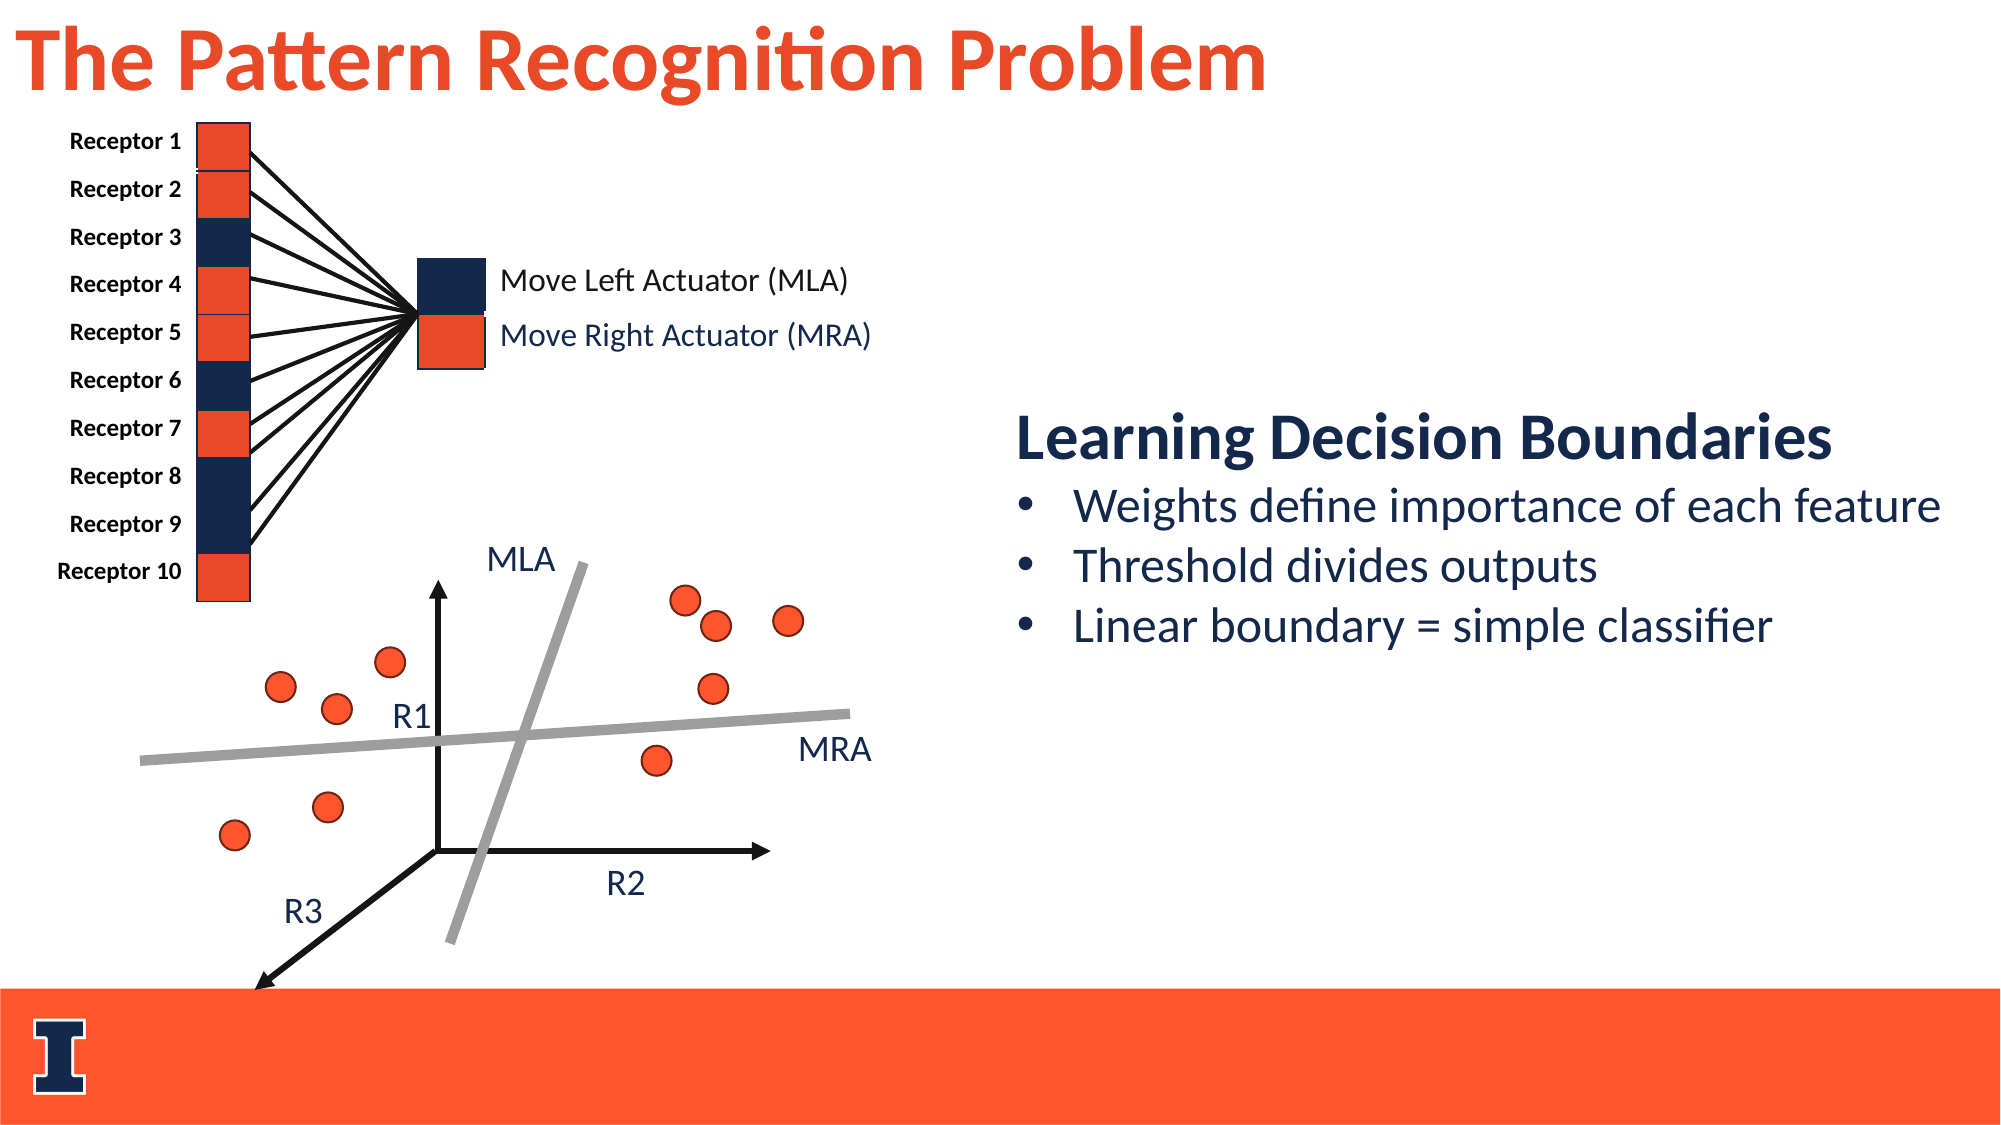

The Pattern Recognition Problem
| Receptor 1 |  |
| --- | --- |
| Receptor 2 |  |
| Receptor 3 |  |
| Receptor 4 |  |
| Receptor 5 |  |
| Receptor 6 |  |
| Receptor 7 |  |
| Receptor 8 |  |
| Receptor 9 |  |
| Receptor 10 |  |
|  | Move Left Actuator (MLA) |
| --- | --- |
|  | Move Right Actuator (MRA) |
Learning Decision Boundaries
Weights define importance of each feature
Threshold divides outputs
Linear boundary = simple classifier

MLA

R1

MRA

R2
R3